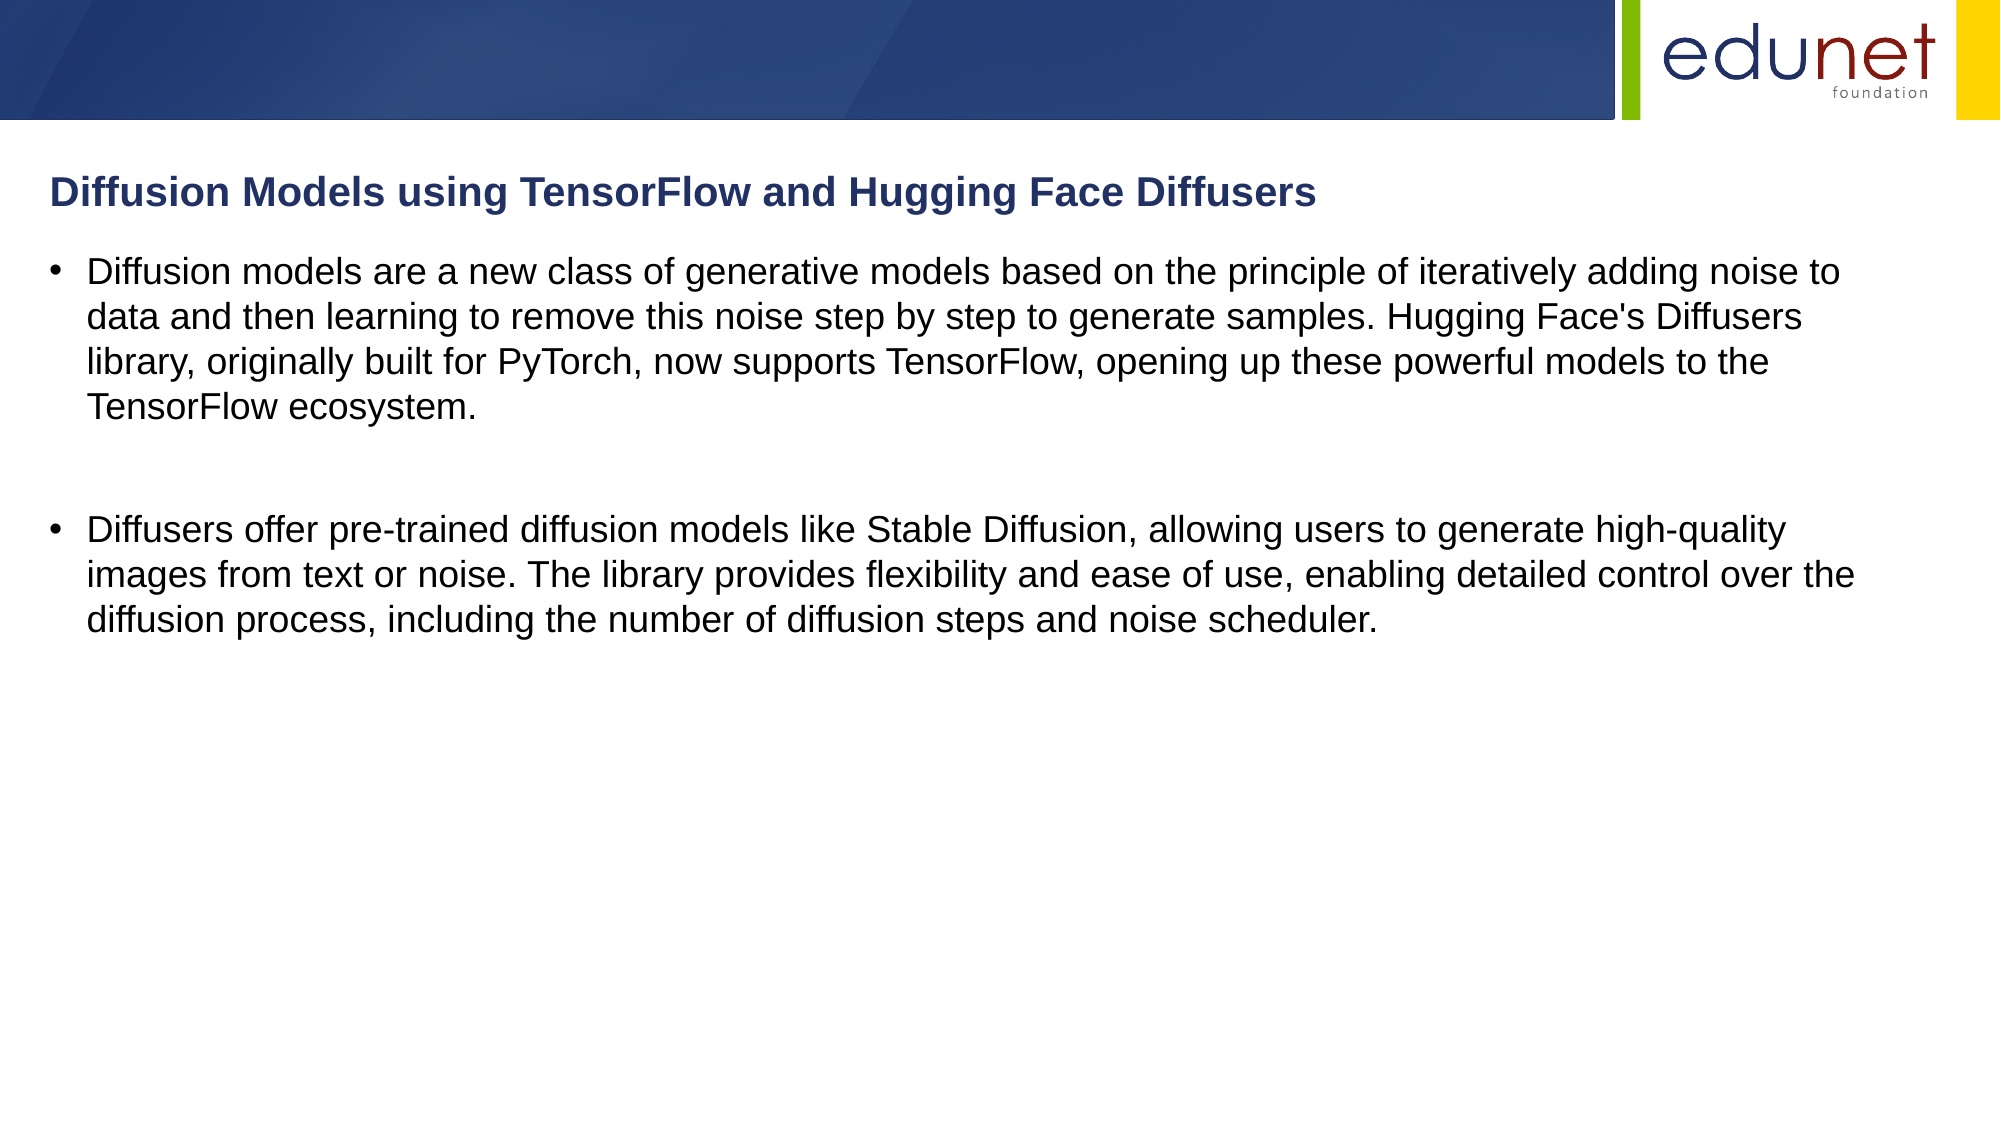

Diffusion Models using TensorFlow and Hugging Face Diffusers
Diffusion models are a new class of generative models based on the principle of iteratively adding noise to data and then learning to remove this noise step by step to generate samples. Hugging Face's Diffusers library, originally built for PyTorch, now supports TensorFlow, opening up these powerful models to the TensorFlow ecosystem.

Diffusers offer pre-trained diffusion models like Stable Diffusion, allowing users to generate high-quality images from text or noise. The library provides flexibility and ease of use, enabling detailed control over the diffusion process, including the number of diffusion steps and noise scheduler.